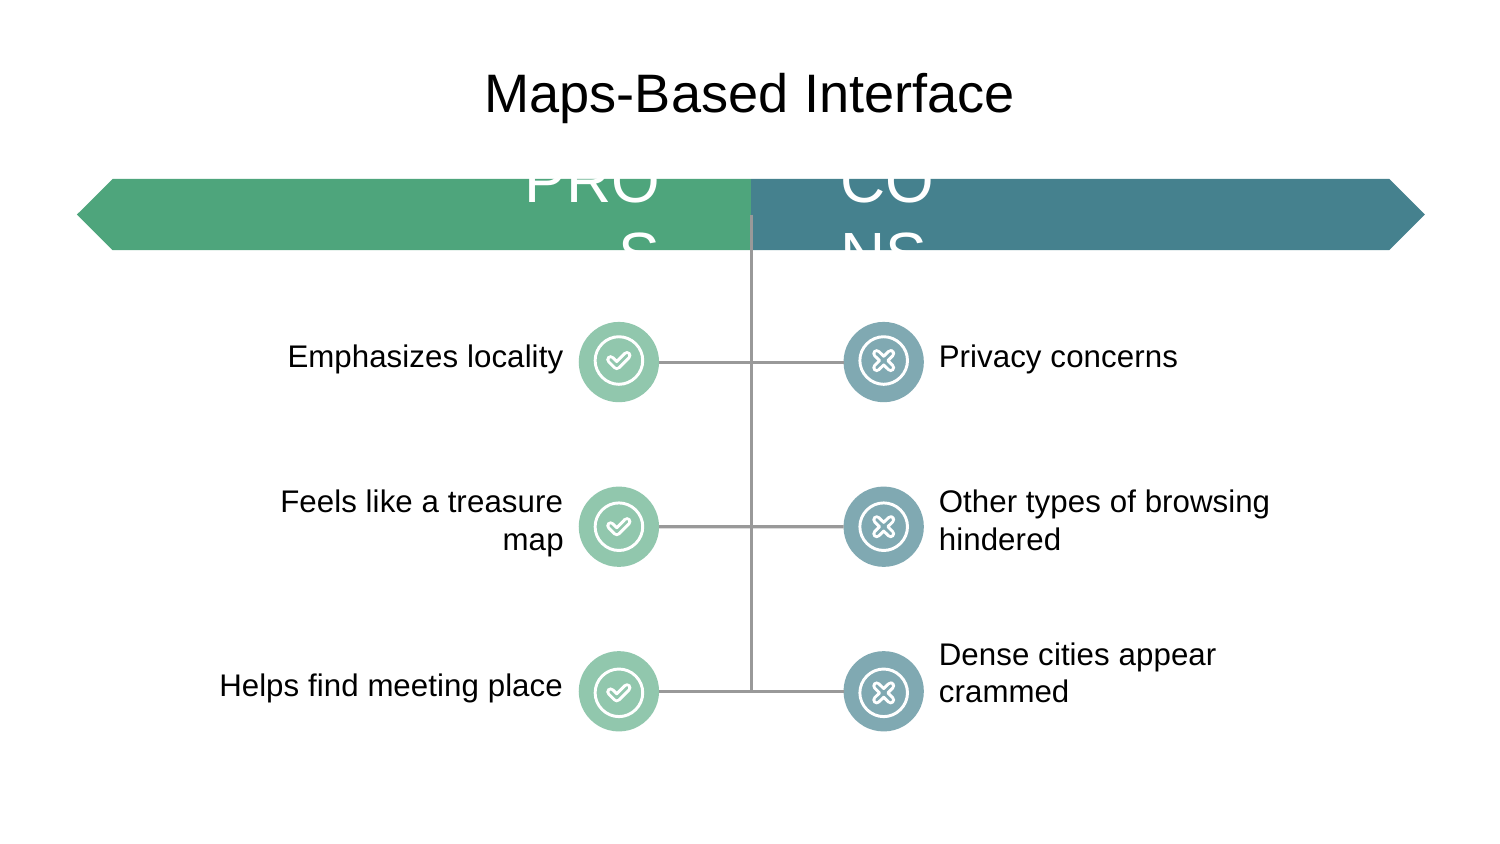

# Maps-Based Interface

PROS
CONS

Emphasizes locality
Privacy concerns

Feels like a treasure map
Other types of browsing hindered

Dense cities appear crammed
Helps find meeting place